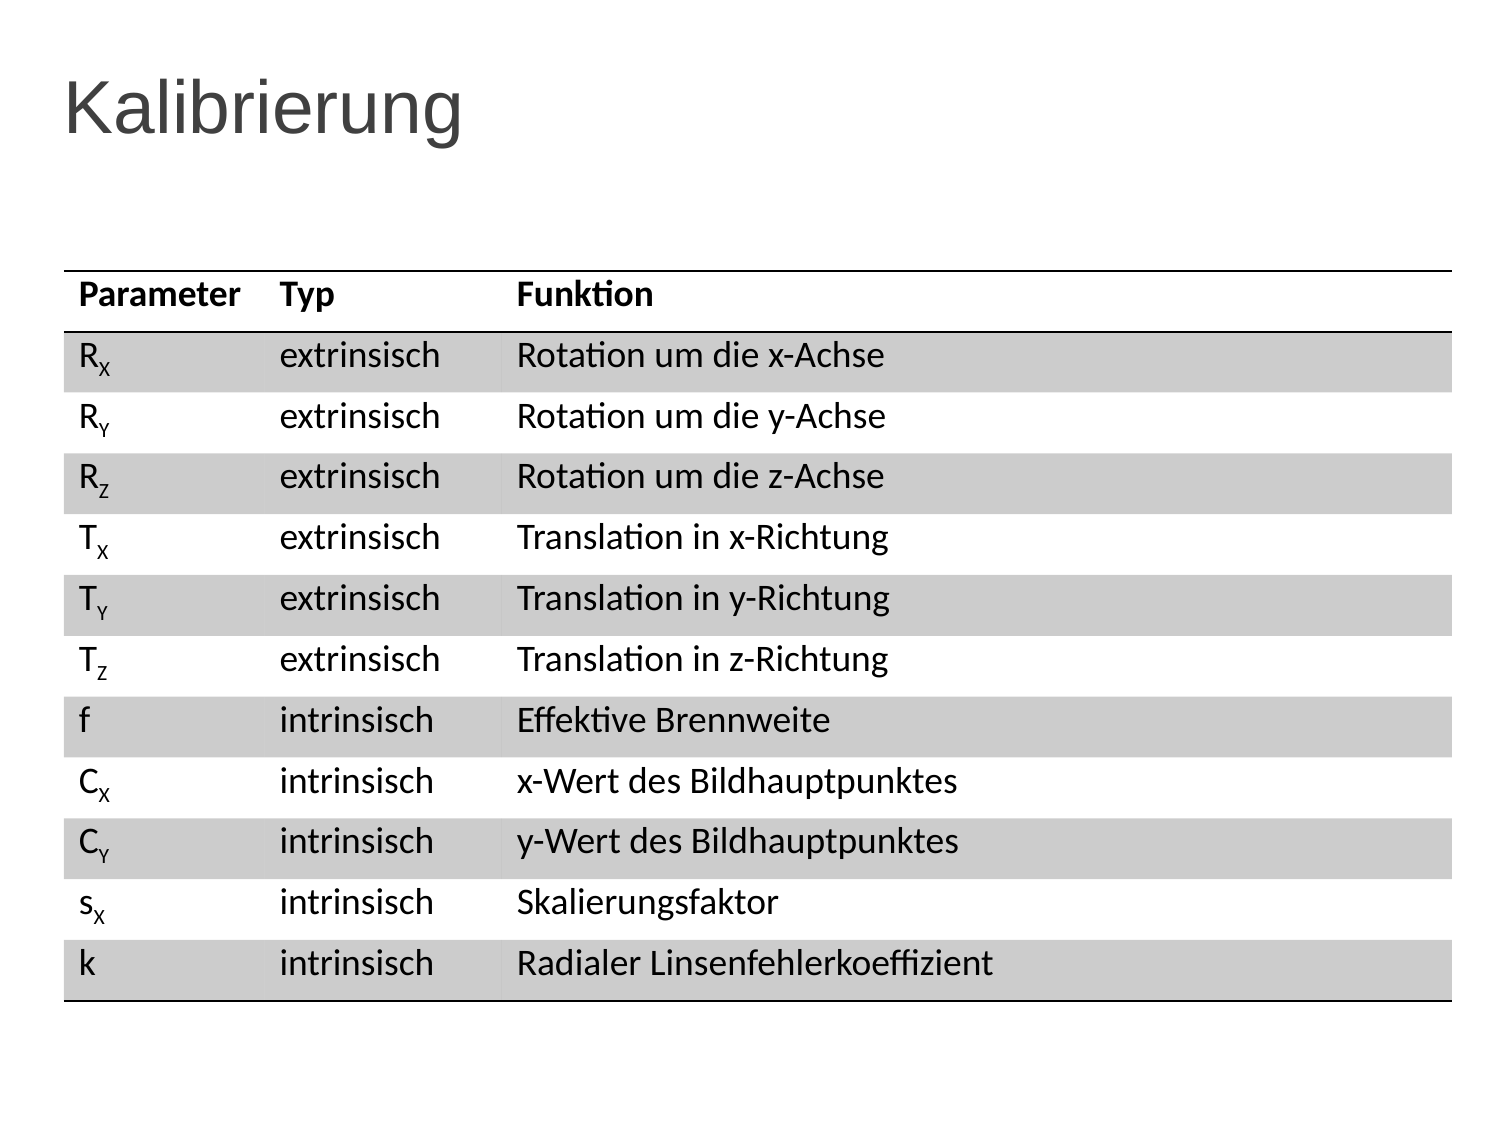

# Kalibrierung
| Parameter | Typ | Funktion |
| --- | --- | --- |
| RX | extrinsisch | Rotation um die x-Achse |
| RY | extrinsisch | Rotation um die y-Achse |
| RZ | extrinsisch | Rotation um die z-Achse |
| TX | extrinsisch | Translation in x-Richtung |
| TY | extrinsisch | Translation in y-Richtung |
| TZ | extrinsisch | Translation in z-Richtung |
| f | intrinsisch | Effektive Brennweite |
| CX | intrinsisch | x-Wert des Bildhauptpunktes |
| CY | intrinsisch | y-Wert des Bildhauptpunktes |
| sX | intrinsisch | Skalierungsfaktor |
| k | intrinsisch | Radialer Linsenfehlerkoeffizient |